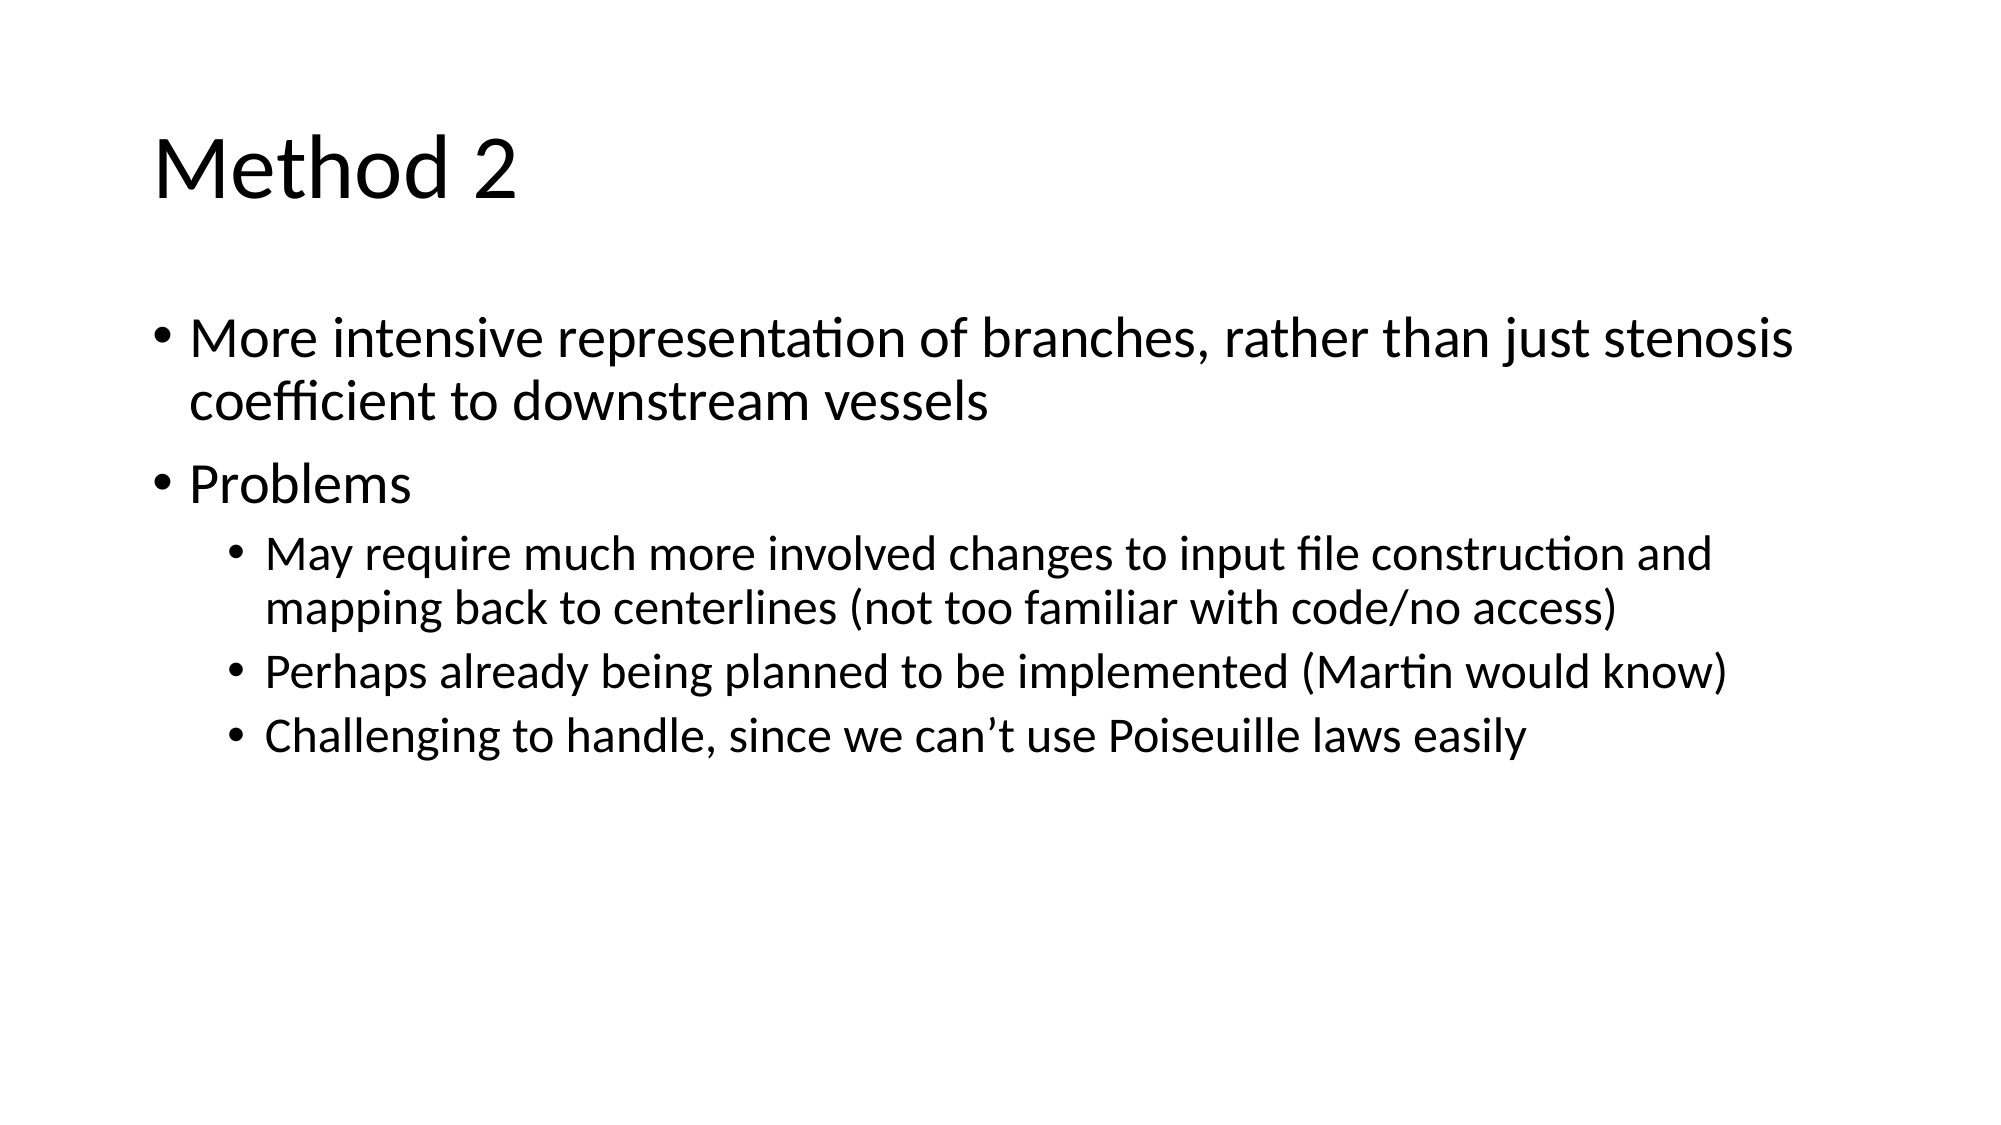

# Method 2
More intensive representation of branches, rather than just stenosis coefficient to downstream vessels
Problems
May require much more involved changes to input file construction and mapping back to centerlines (not too familiar with code/no access)
Perhaps already being planned to be implemented (Martin would know)
Challenging to handle, since we can’t use Poiseuille laws easily